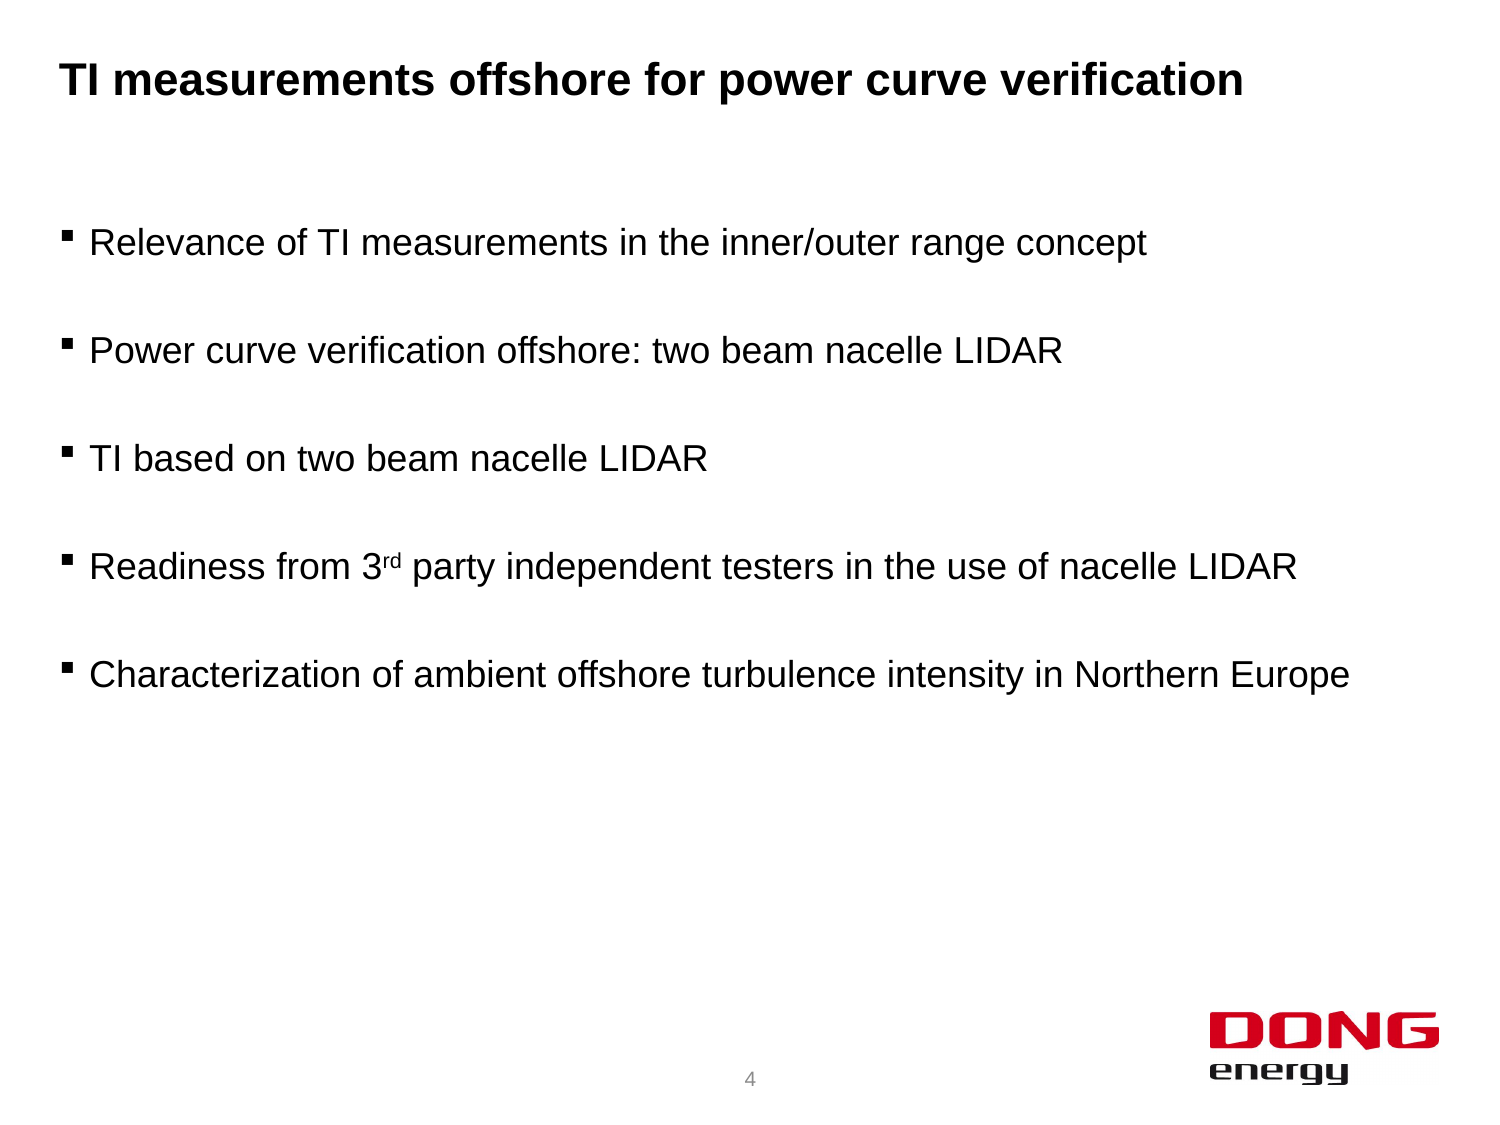

# TI measurements offshore for power curve verification
Relevance of TI measurements in the inner/outer range concept

Power curve verification offshore: two beam nacelle LIDAR

TI based on two beam nacelle LIDAR

Readiness from 3rd party independent testers in the use of nacelle LIDAR

Characterization of ambient offshore turbulence intensity in Northern Europe
4